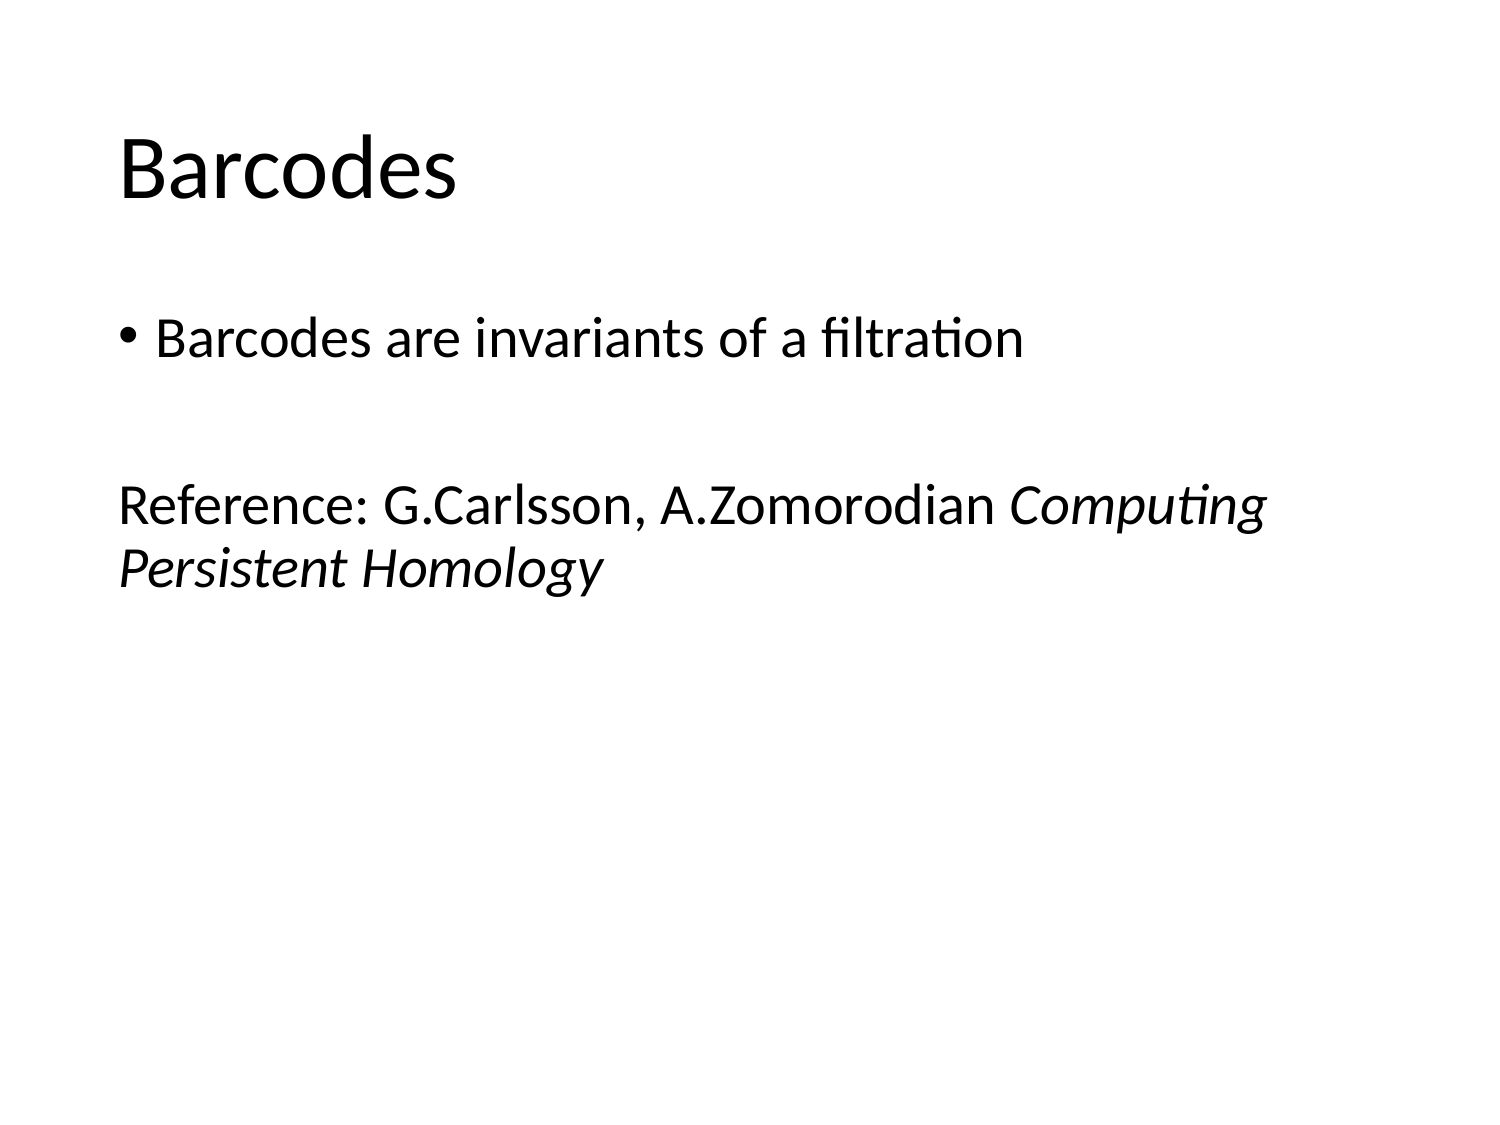

# Barcodes
Barcodes are invariants of a filtration

Reference: G.Carlsson, A.Zomorodian Computing Persistent Homology